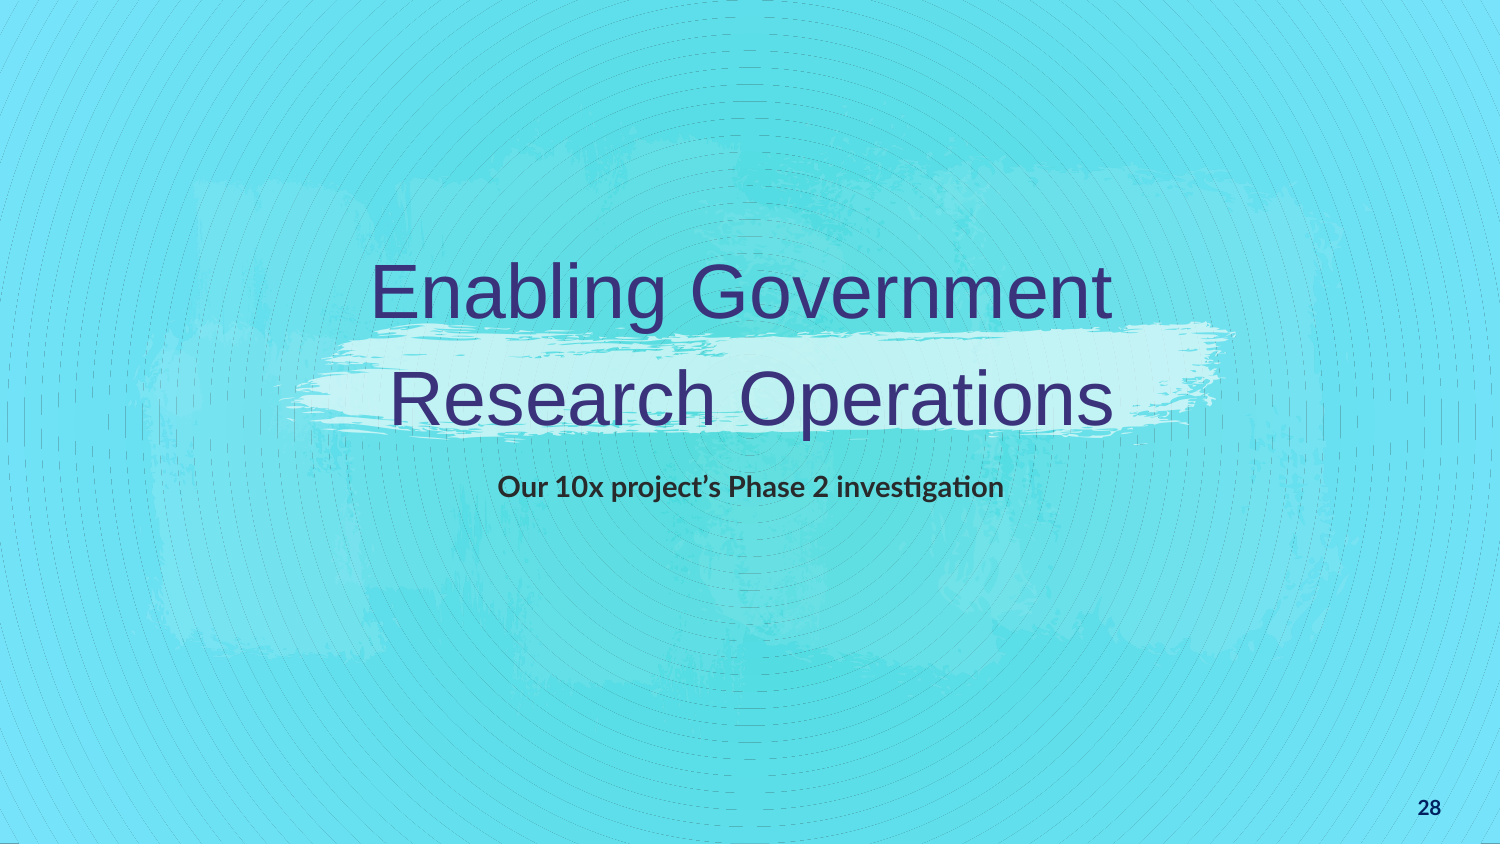

# Enabling Government Research Operations
Our 10x project’s Phase 2 investigation